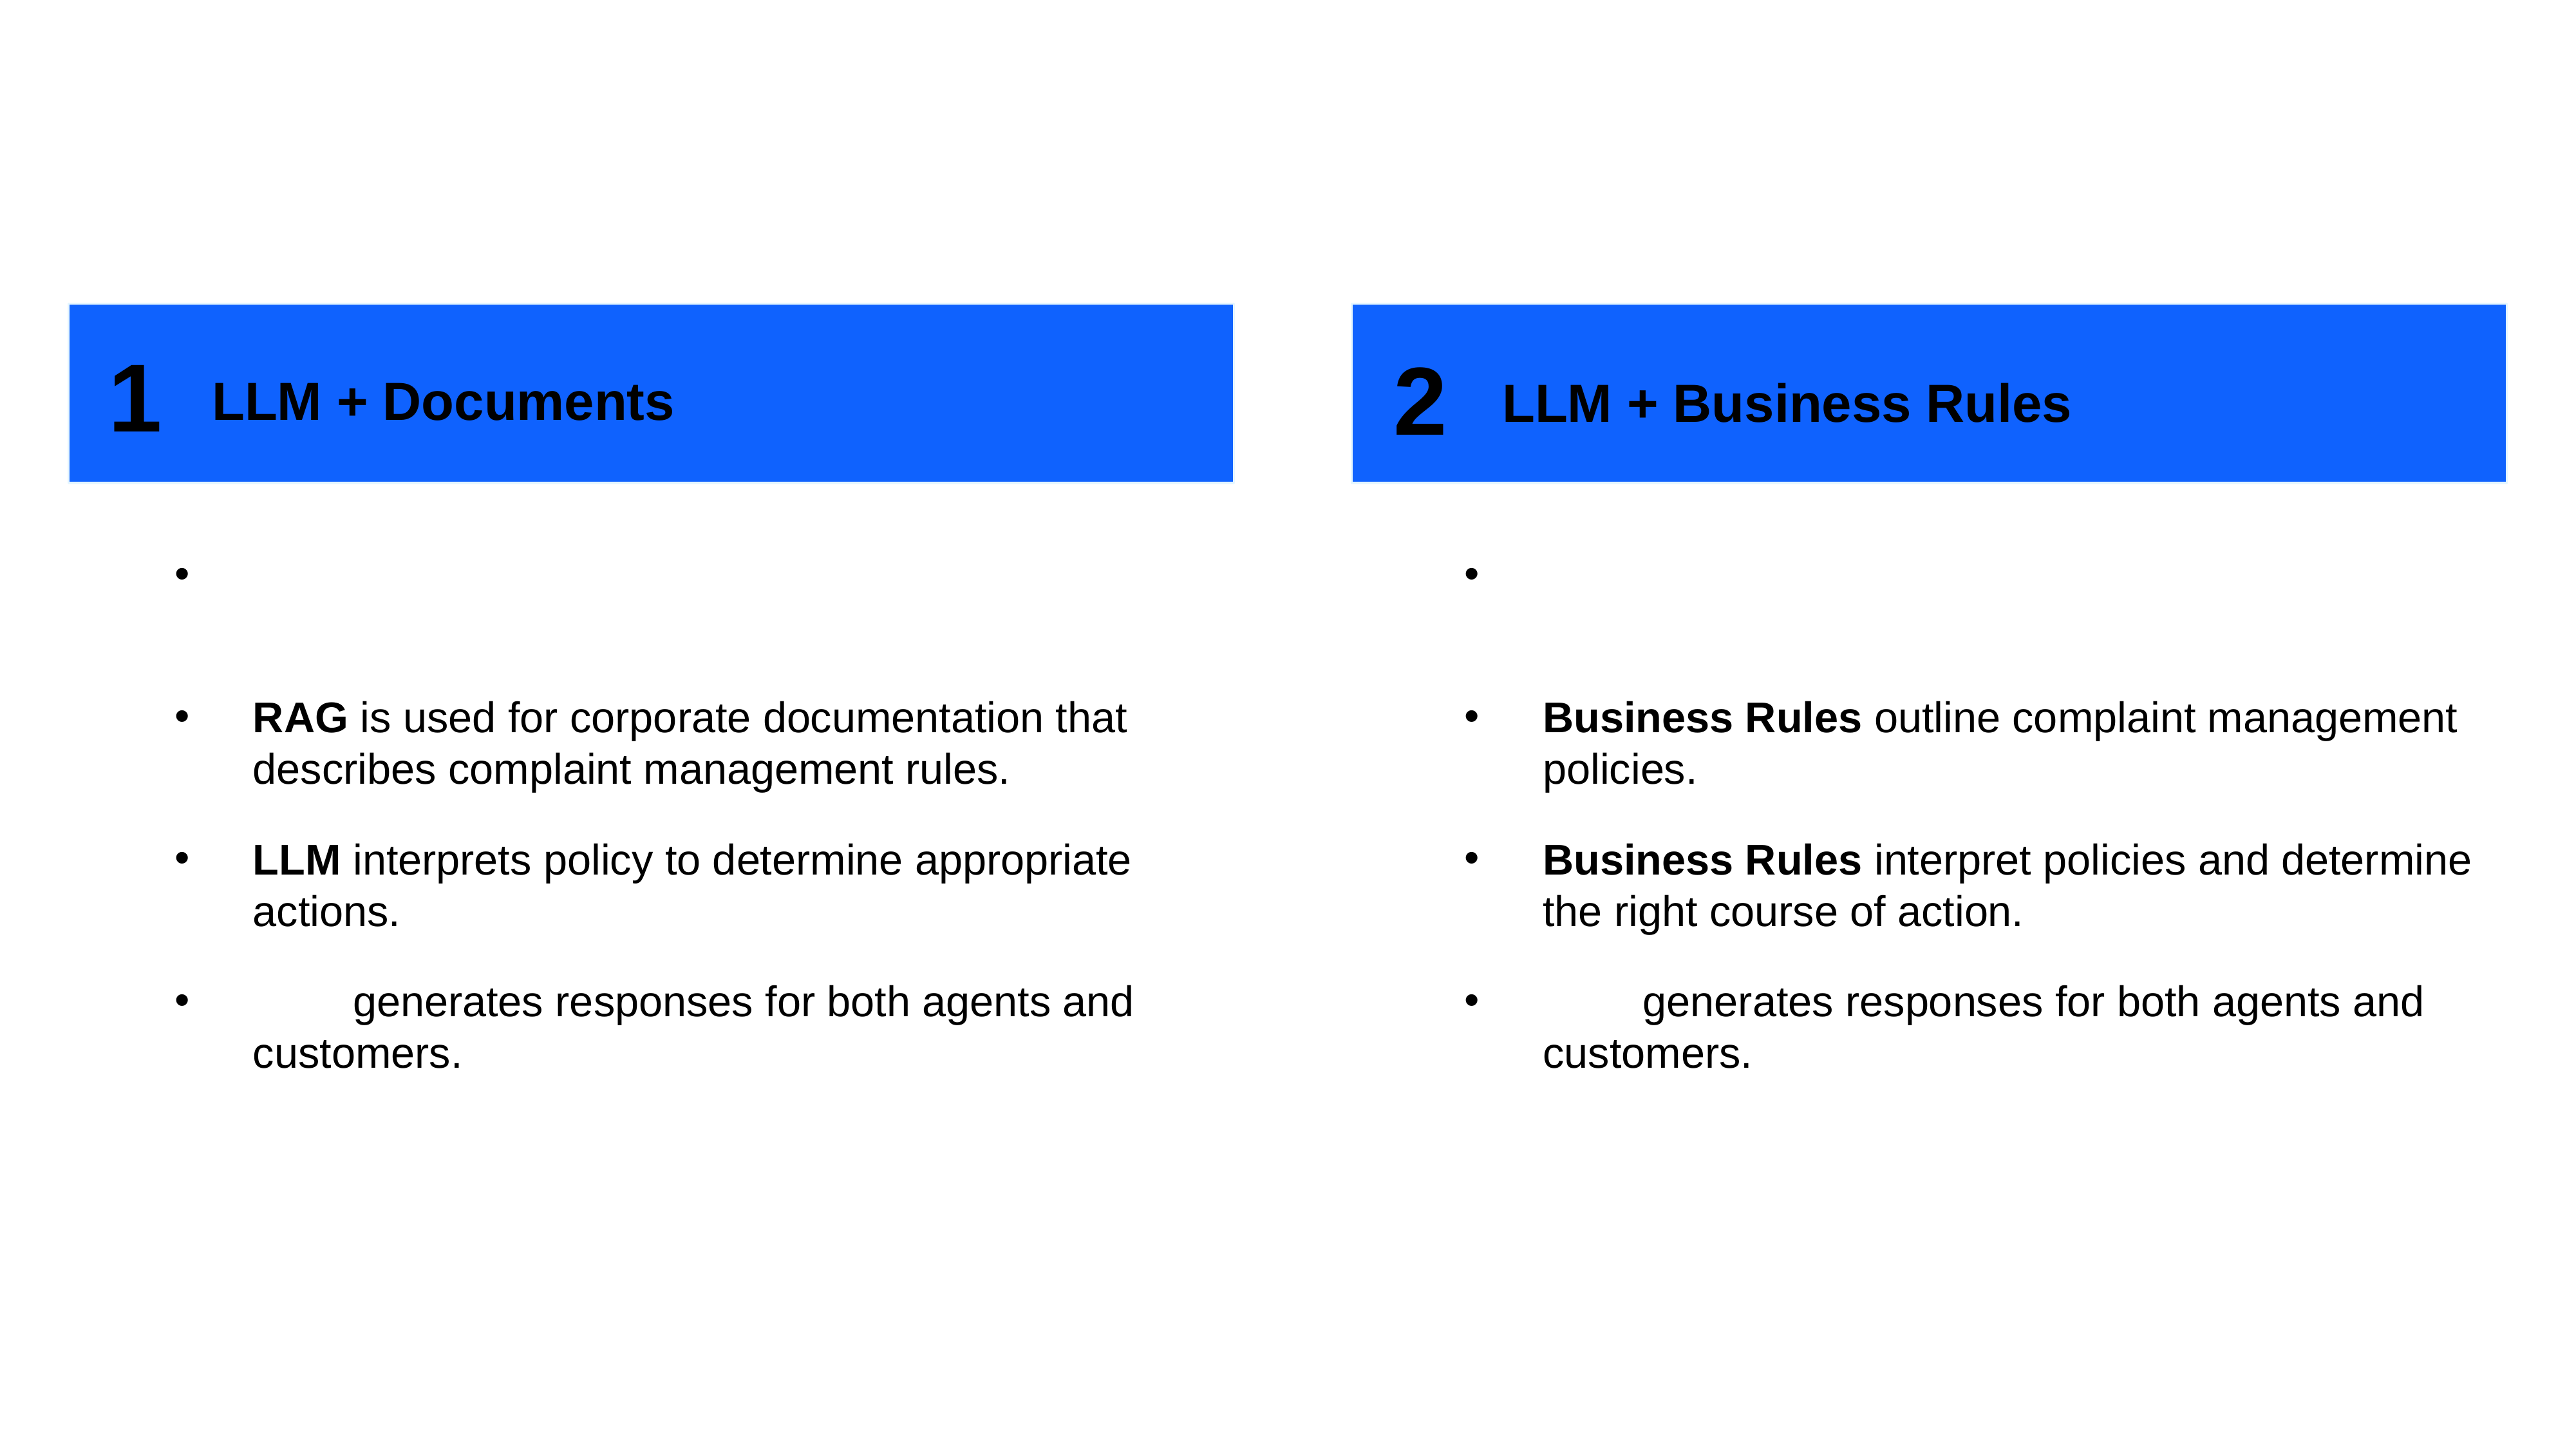

# Two AI-based approaches, which works best?

1

2
LLM + Documents
LLM + Business Rules
LLM analyzes customer messages to extract intent and context.
RAG is used for corporate documentation that describes complaint management rules.
LLM interprets policy to determine appropriate actions.
LLM generates responses for both agents and customers.

LLM analyzes customer messages to extract intent and context.
Business Rules outline complaint management policies.
Business Rules interpret policies and determine the right course of action.
LLM generates responses for both agents and customers.

Application
code
Using Business Rules with an LLM grounds the decision-making.
6